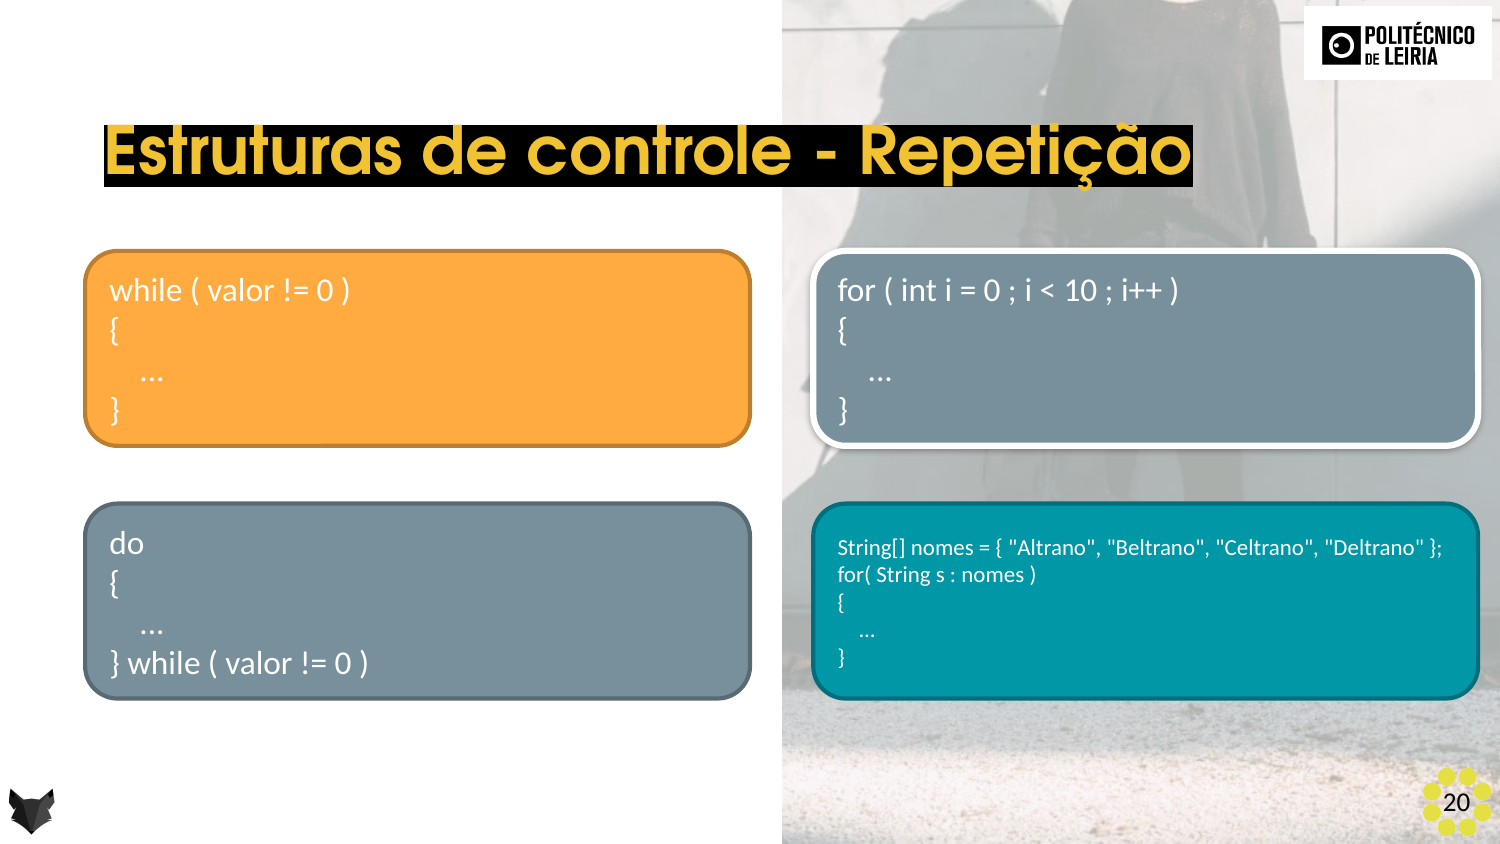

Estruturas de controle - Repetição
while ( valor != 0 )
{
    ...
}
for ( int i = 0 ; i < 10 ; i++ )
{
    ...
}
do
{
    ...
} while ( valor != 0 )
String[] nomes = { "Altrano", "Beltrano", "Celtrano", "Deltrano" };
for( String s : nomes )
{
    ...
}
20